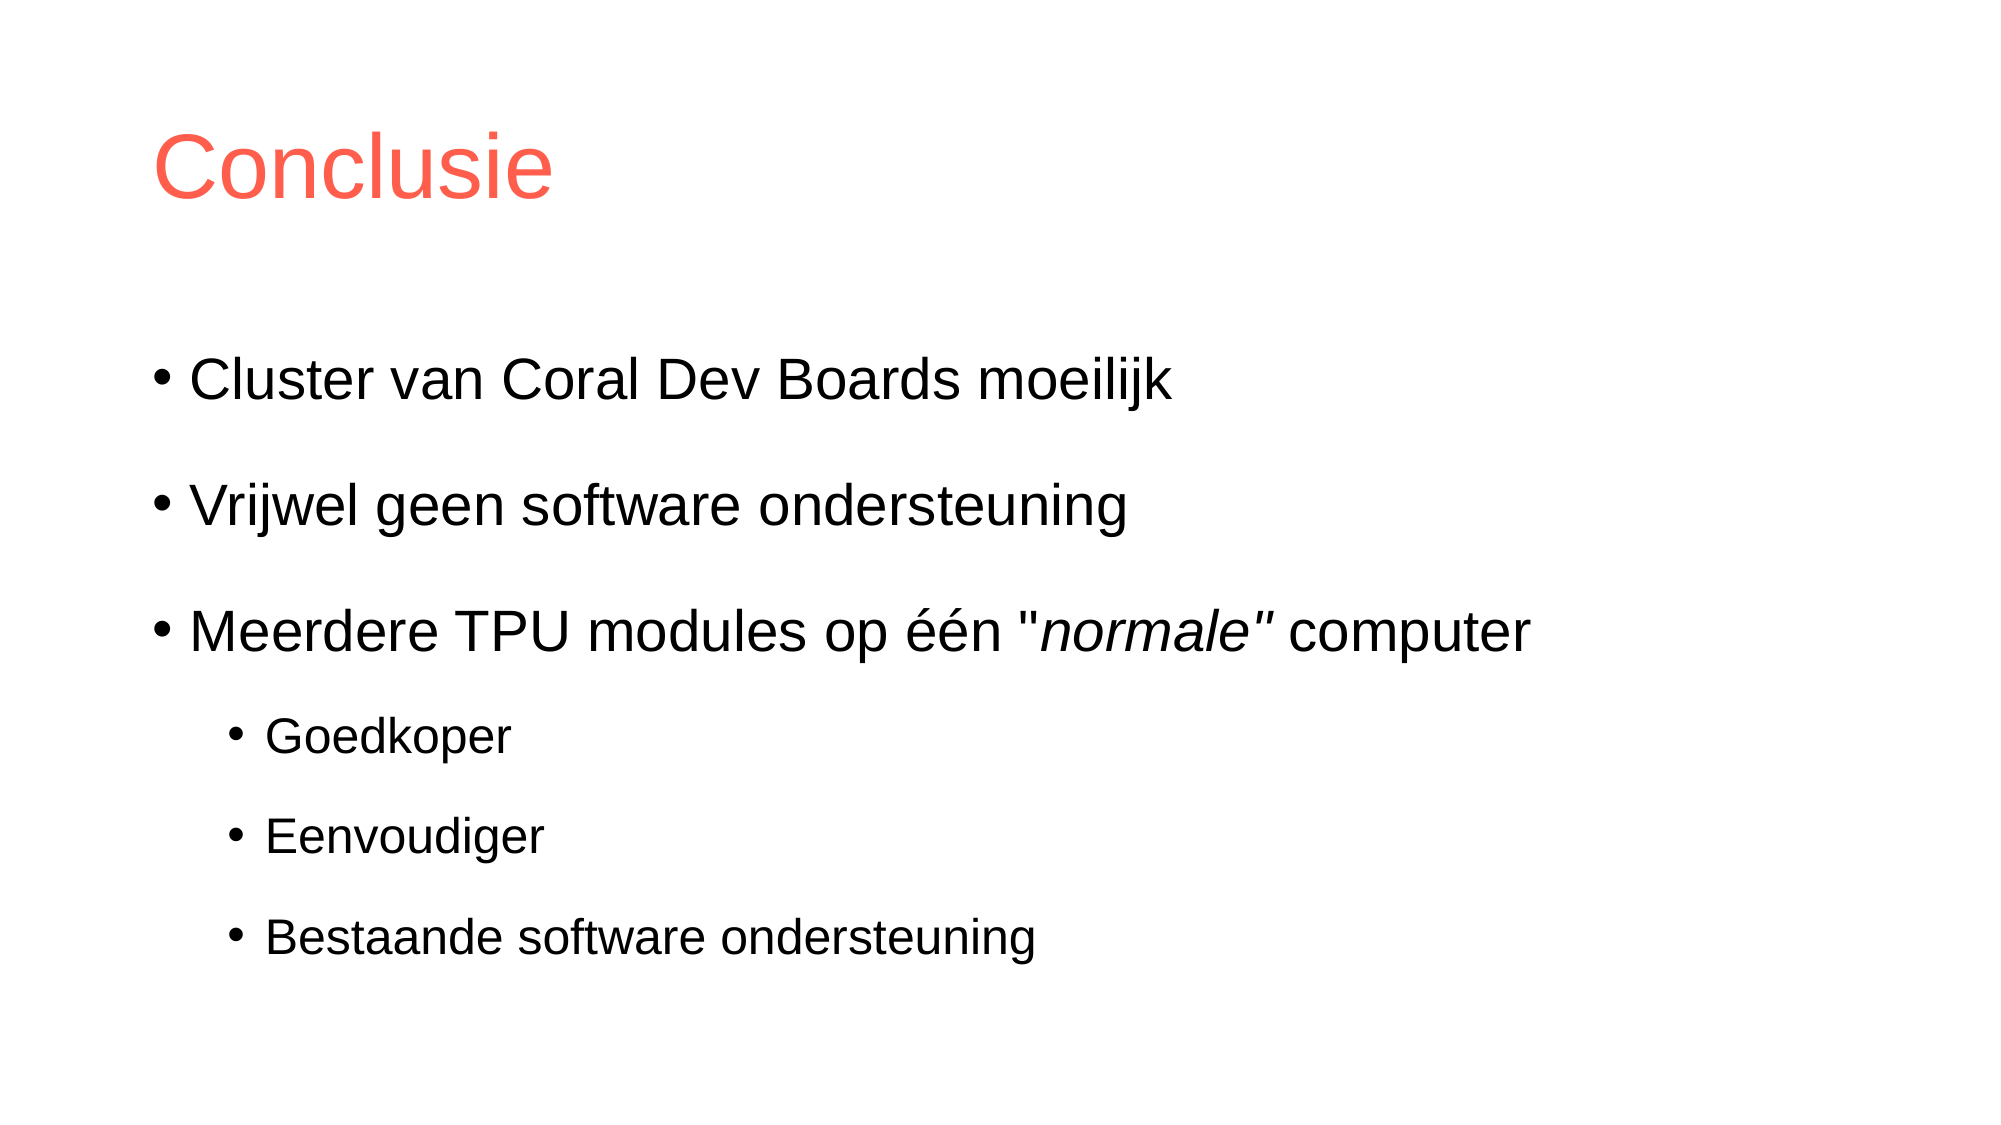

# Conclusie
Cluster van Coral Dev Boards moeilijk
Vrijwel geen software ondersteuning
Meerdere TPU modules op één "normale" computer
Goedkoper
Eenvoudiger
Bestaande software ondersteuning